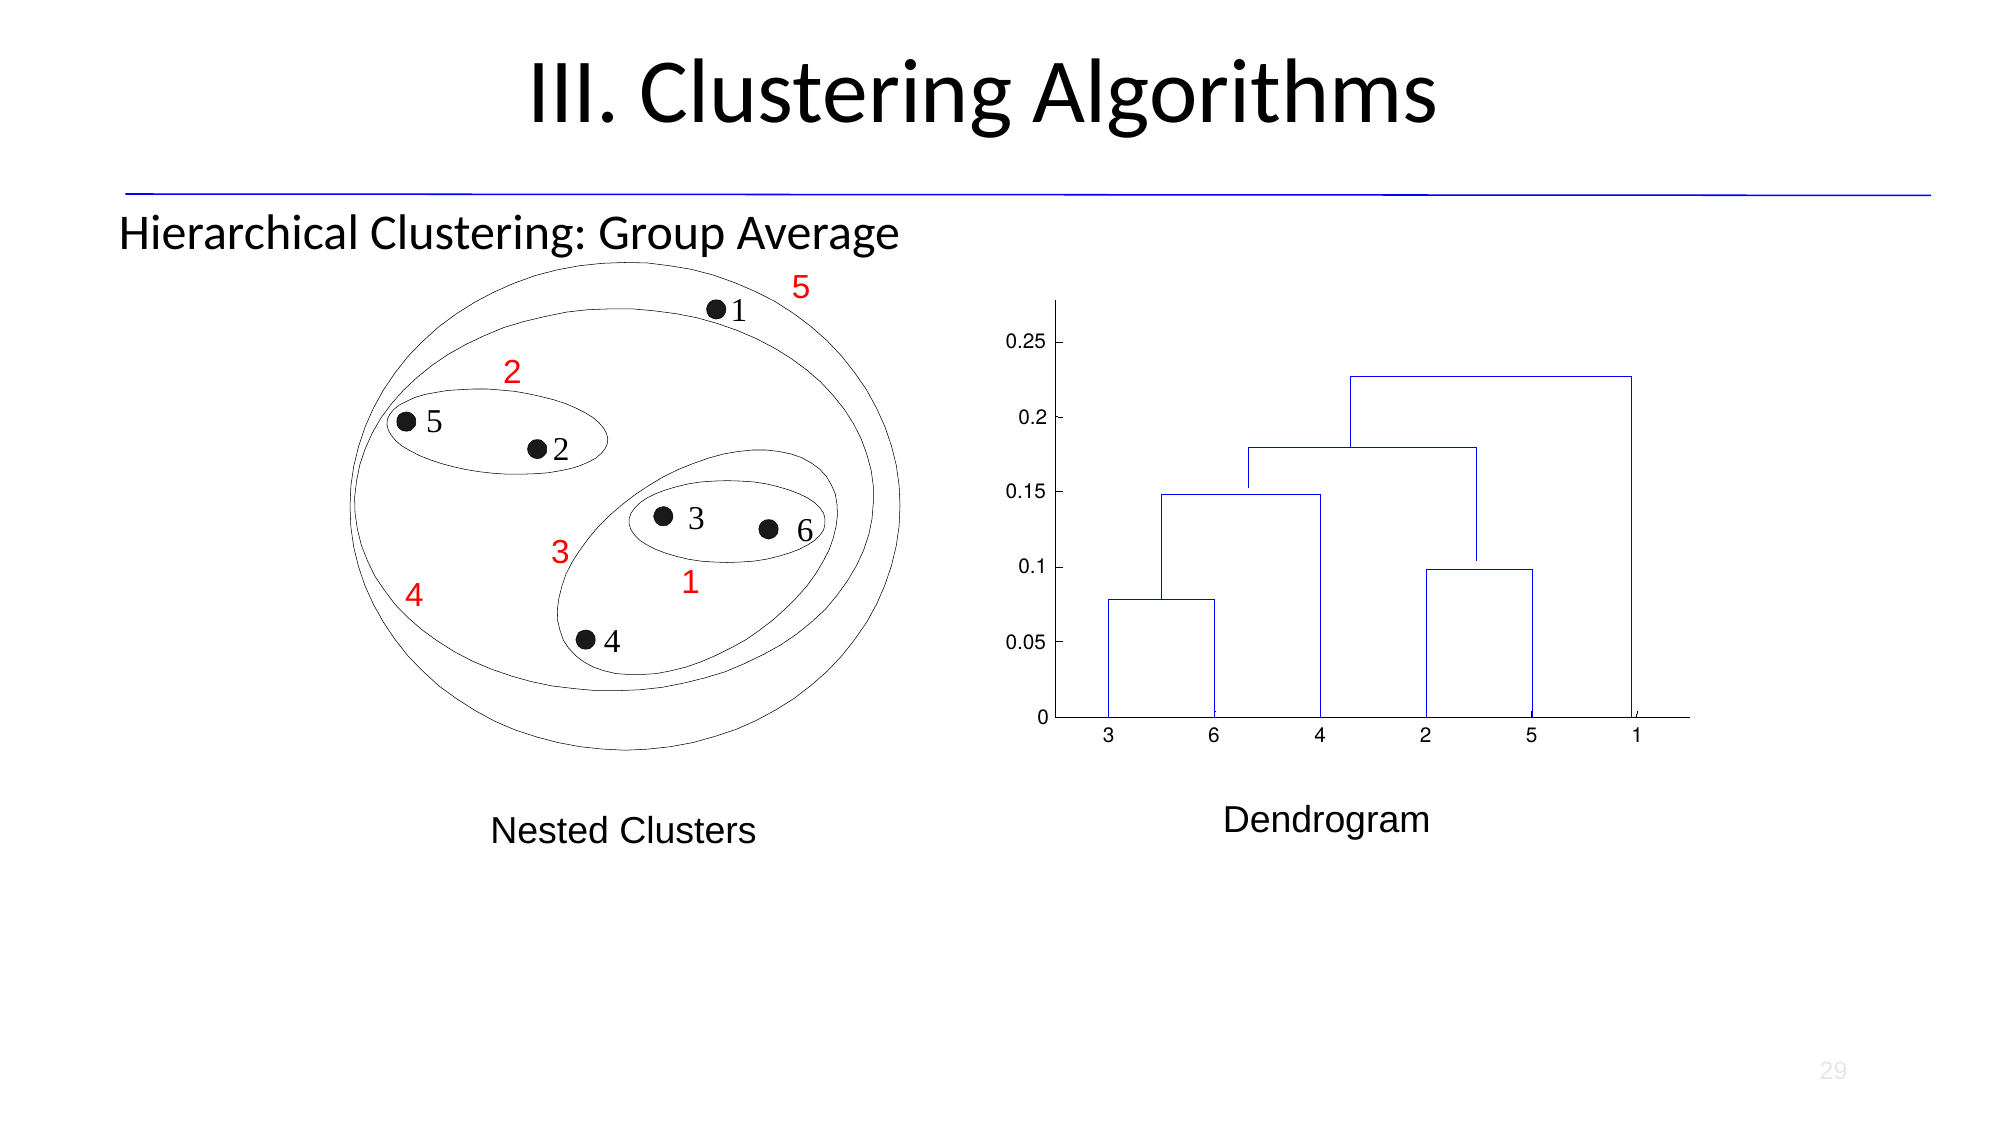

III. Clustering Algorithms
# Hierarchical Clustering: Group Average

5

0.25

0.2

0.15

0.1

0.05

0

3
6
4
2
5
1
1

5

2

3

6

4

4
2

3

1
Dendrogram
Nested Clusters
29